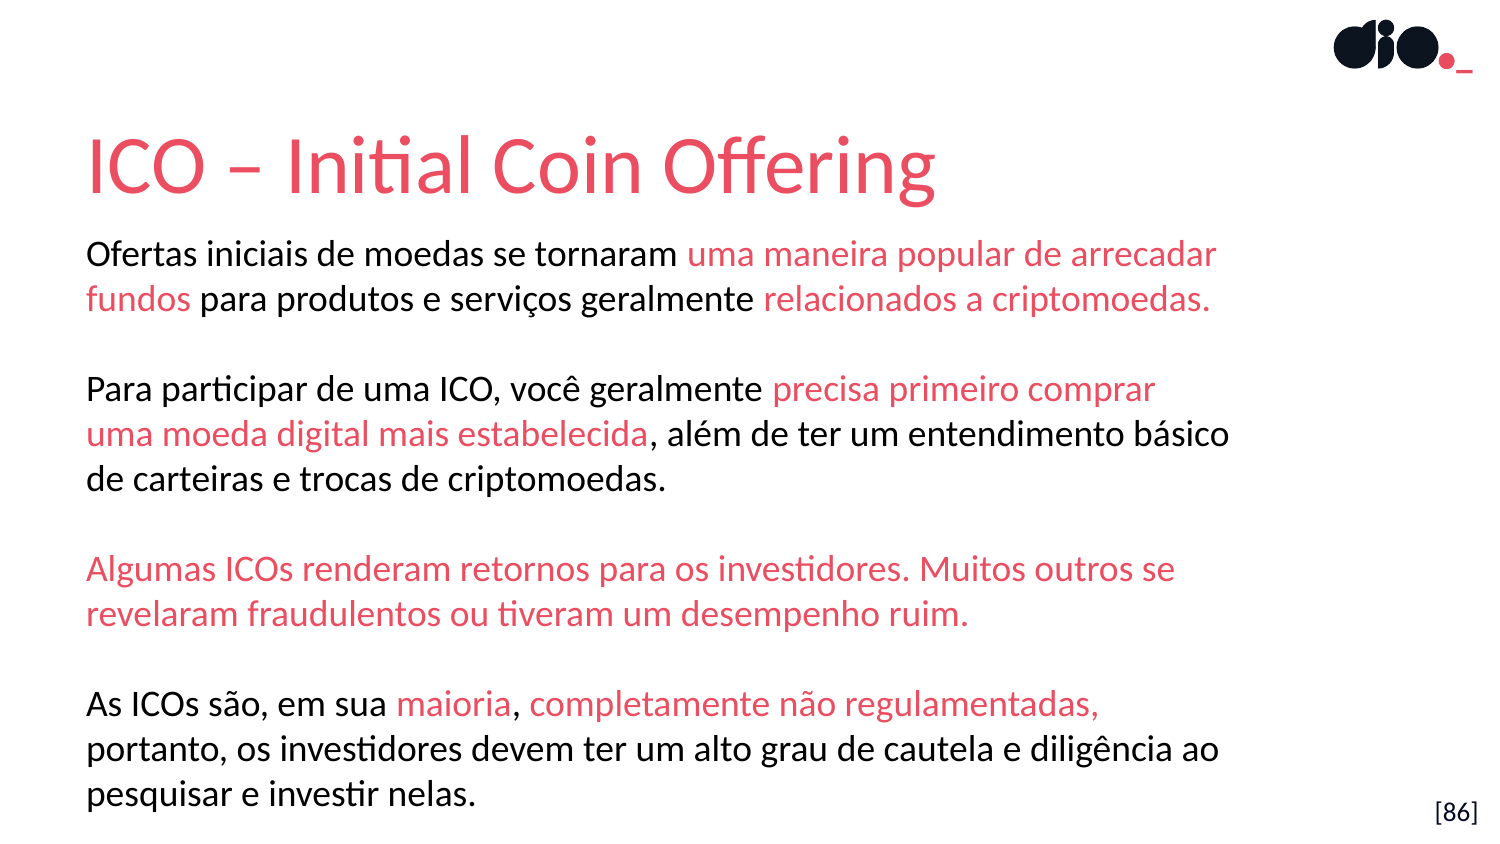

ICO – Initial Coin Offering
Ofertas iniciais de moedas se tornaram uma maneira popular de arrecadar fundos para produtos e serviços geralmente relacionados a criptomoedas.

Para participar de uma ICO, você geralmente precisa primeiro comprar uma moeda digital mais estabelecida, além de ter um entendimento básico de carteiras e trocas de criptomoedas.

Algumas ICOs renderam retornos para os investidores. Muitos outros se revelaram fraudulentos ou tiveram um desempenho ruim.

As ICOs são, em sua maioria, completamente não regulamentadas, portanto, os investidores devem ter um alto grau de cautela e diligência ao pesquisar e investir nelas.
[86]